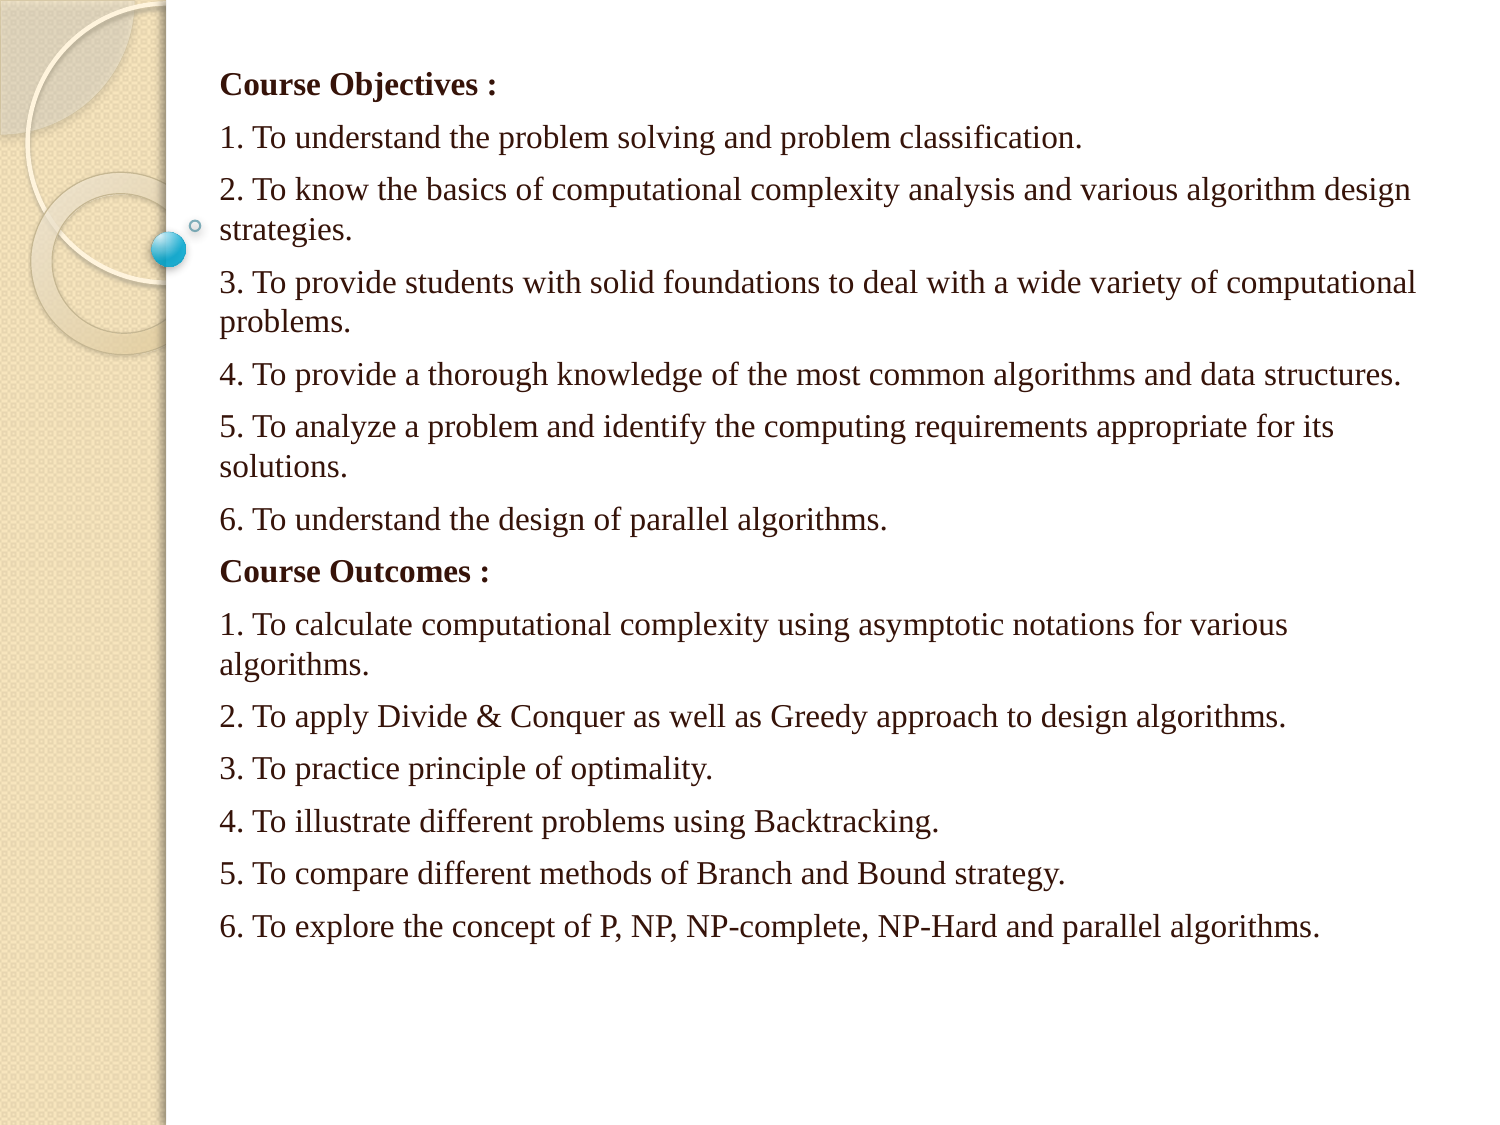

Course Objectives :
1. To understand the problem solving and problem classification.
2. To know the basics of computational complexity analysis and various algorithm design strategies.
3. To provide students with solid foundations to deal with a wide variety of computational problems.
4. To provide a thorough knowledge of the most common algorithms and data structures.
5. To analyze a problem and identify the computing requirements appropriate for its solutions.
6. To understand the design of parallel algorithms.
Course Outcomes :
1. To calculate computational complexity using asymptotic notations for various algorithms.
2. To apply Divide & Conquer as well as Greedy approach to design algorithms.
3. To practice principle of optimality.
4. To illustrate different problems using Backtracking.
5. To compare different methods of Branch and Bound strategy.
6. To explore the concept of P, NP, NP-complete, NP-Hard and parallel algorithms.